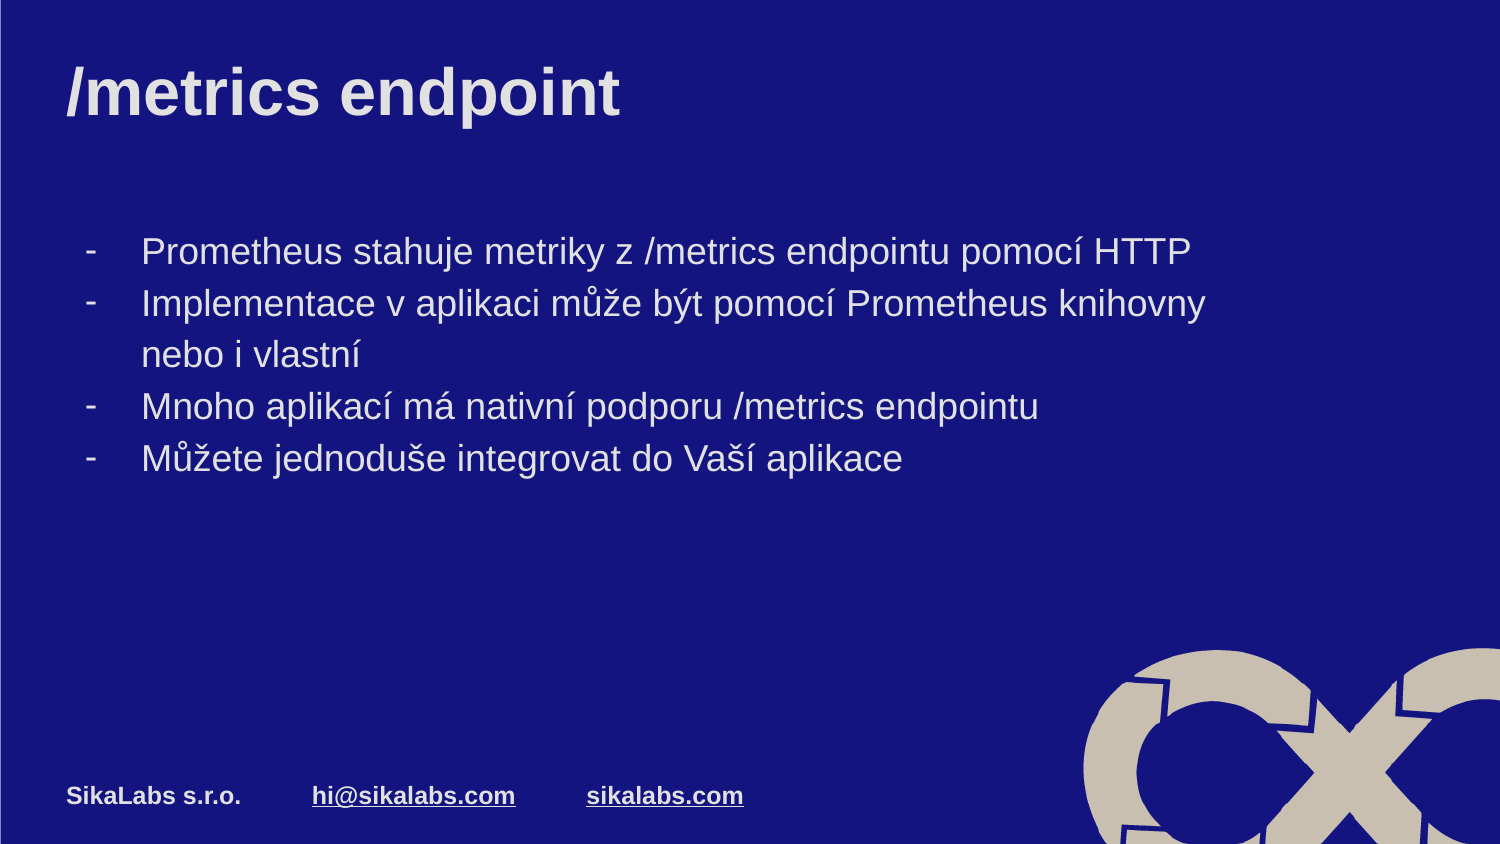

# /metrics endpoint
Prometheus stahuje metriky z /metrics endpointu pomocí HTTP
Implementace v aplikaci může být pomocí Prometheus knihovny
nebo i vlastní
Mnoho aplikací má nativní podporu /metrics endpointu
Můžete jednoduše integrovat do Vaší aplikace